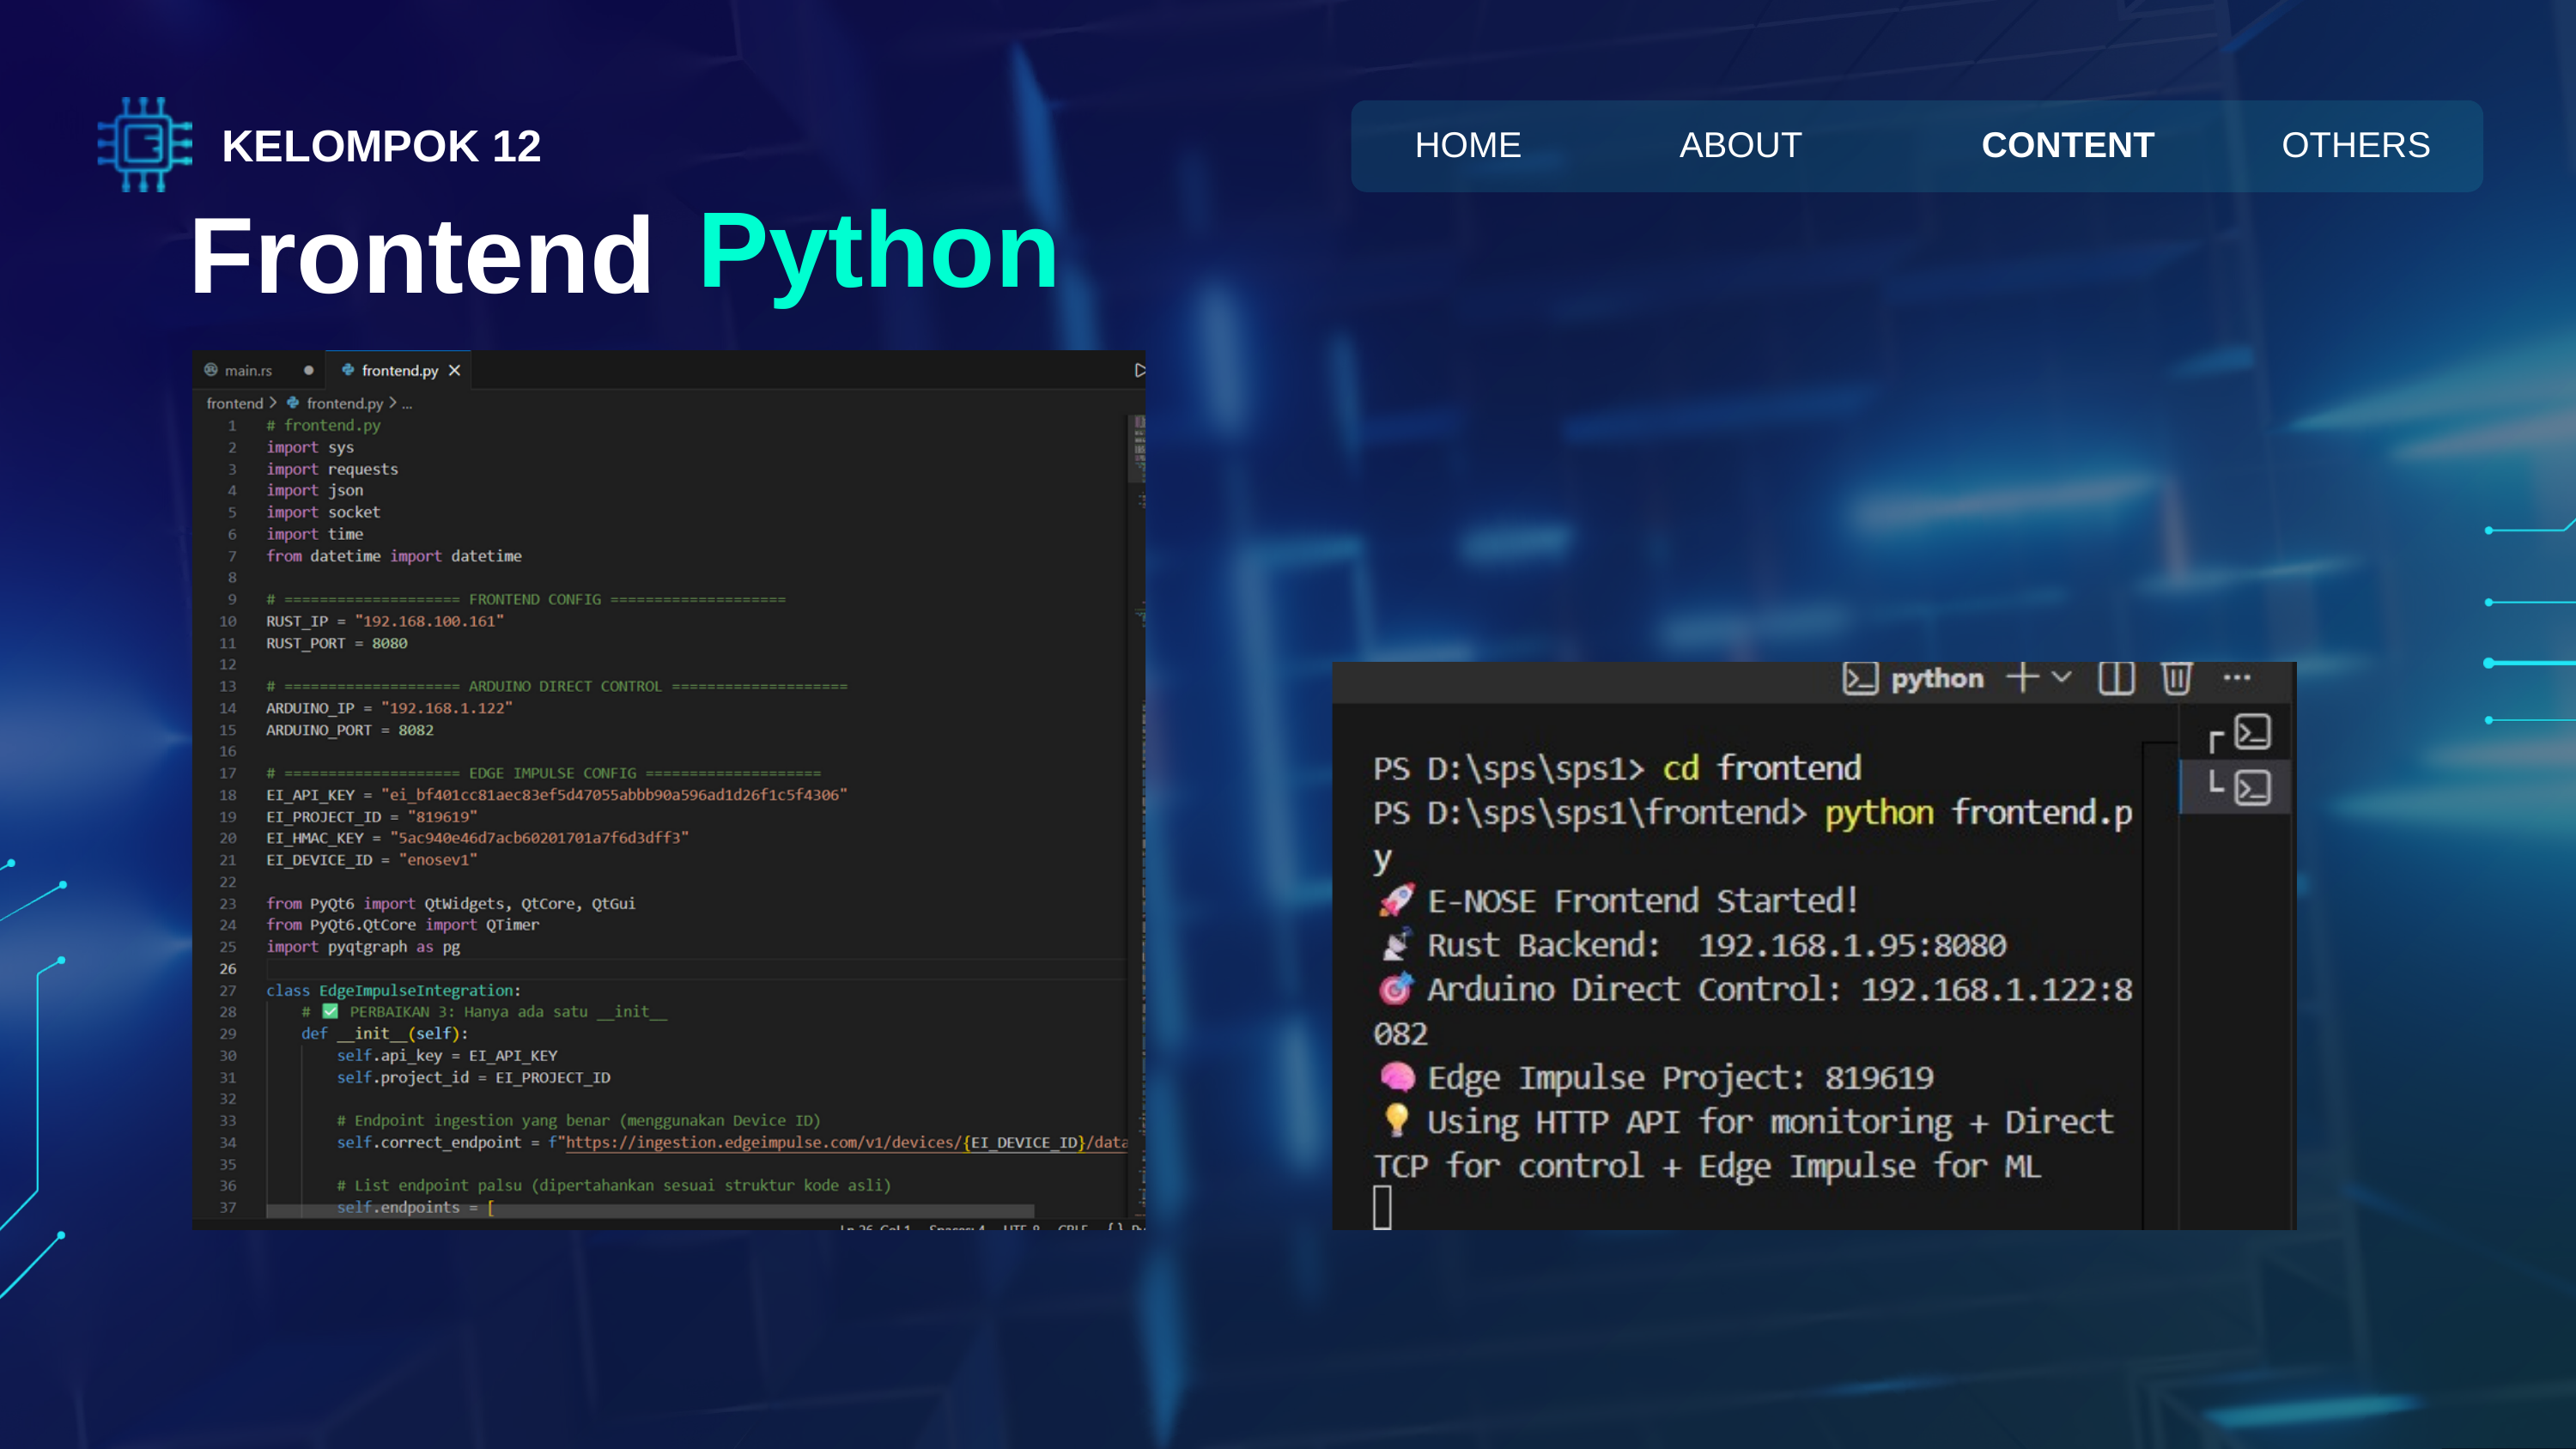

KELOMPOK 12
HOME
ABOUT
CONTENT
OTHERS
Python
Frontend